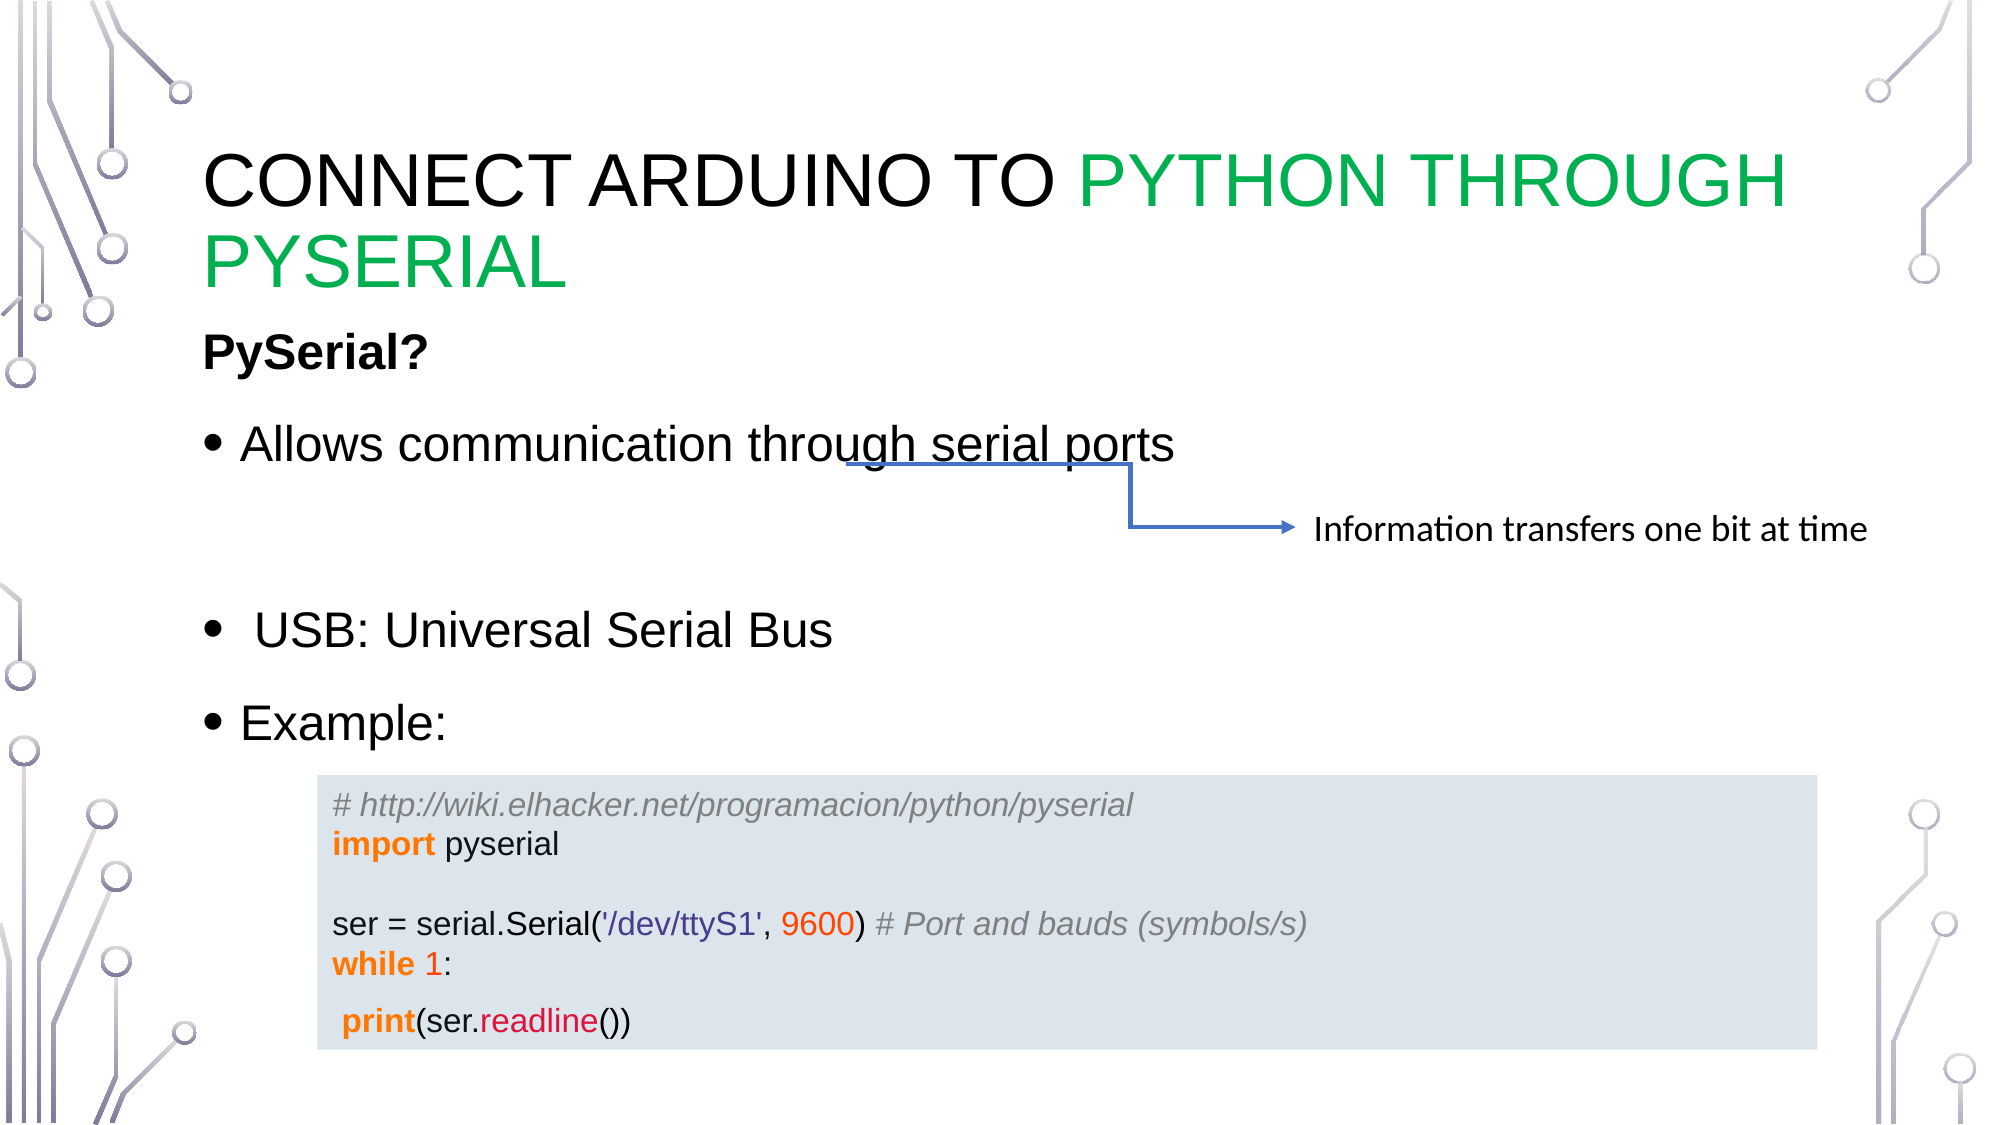

# connect Arduino to Python through pyserial
PySerial?
Allows communication through serial ports

 USB: Universal Serial Bus
Example:

Information transfers one bit at time
# http://wiki.elhacker.net/programacion/python/pyserial
import pyserial
 
ser = serial.Serial('/dev/ttyS1', 9600) # Port and bauds (symbols/s)
while 1:
 print(ser.readline())